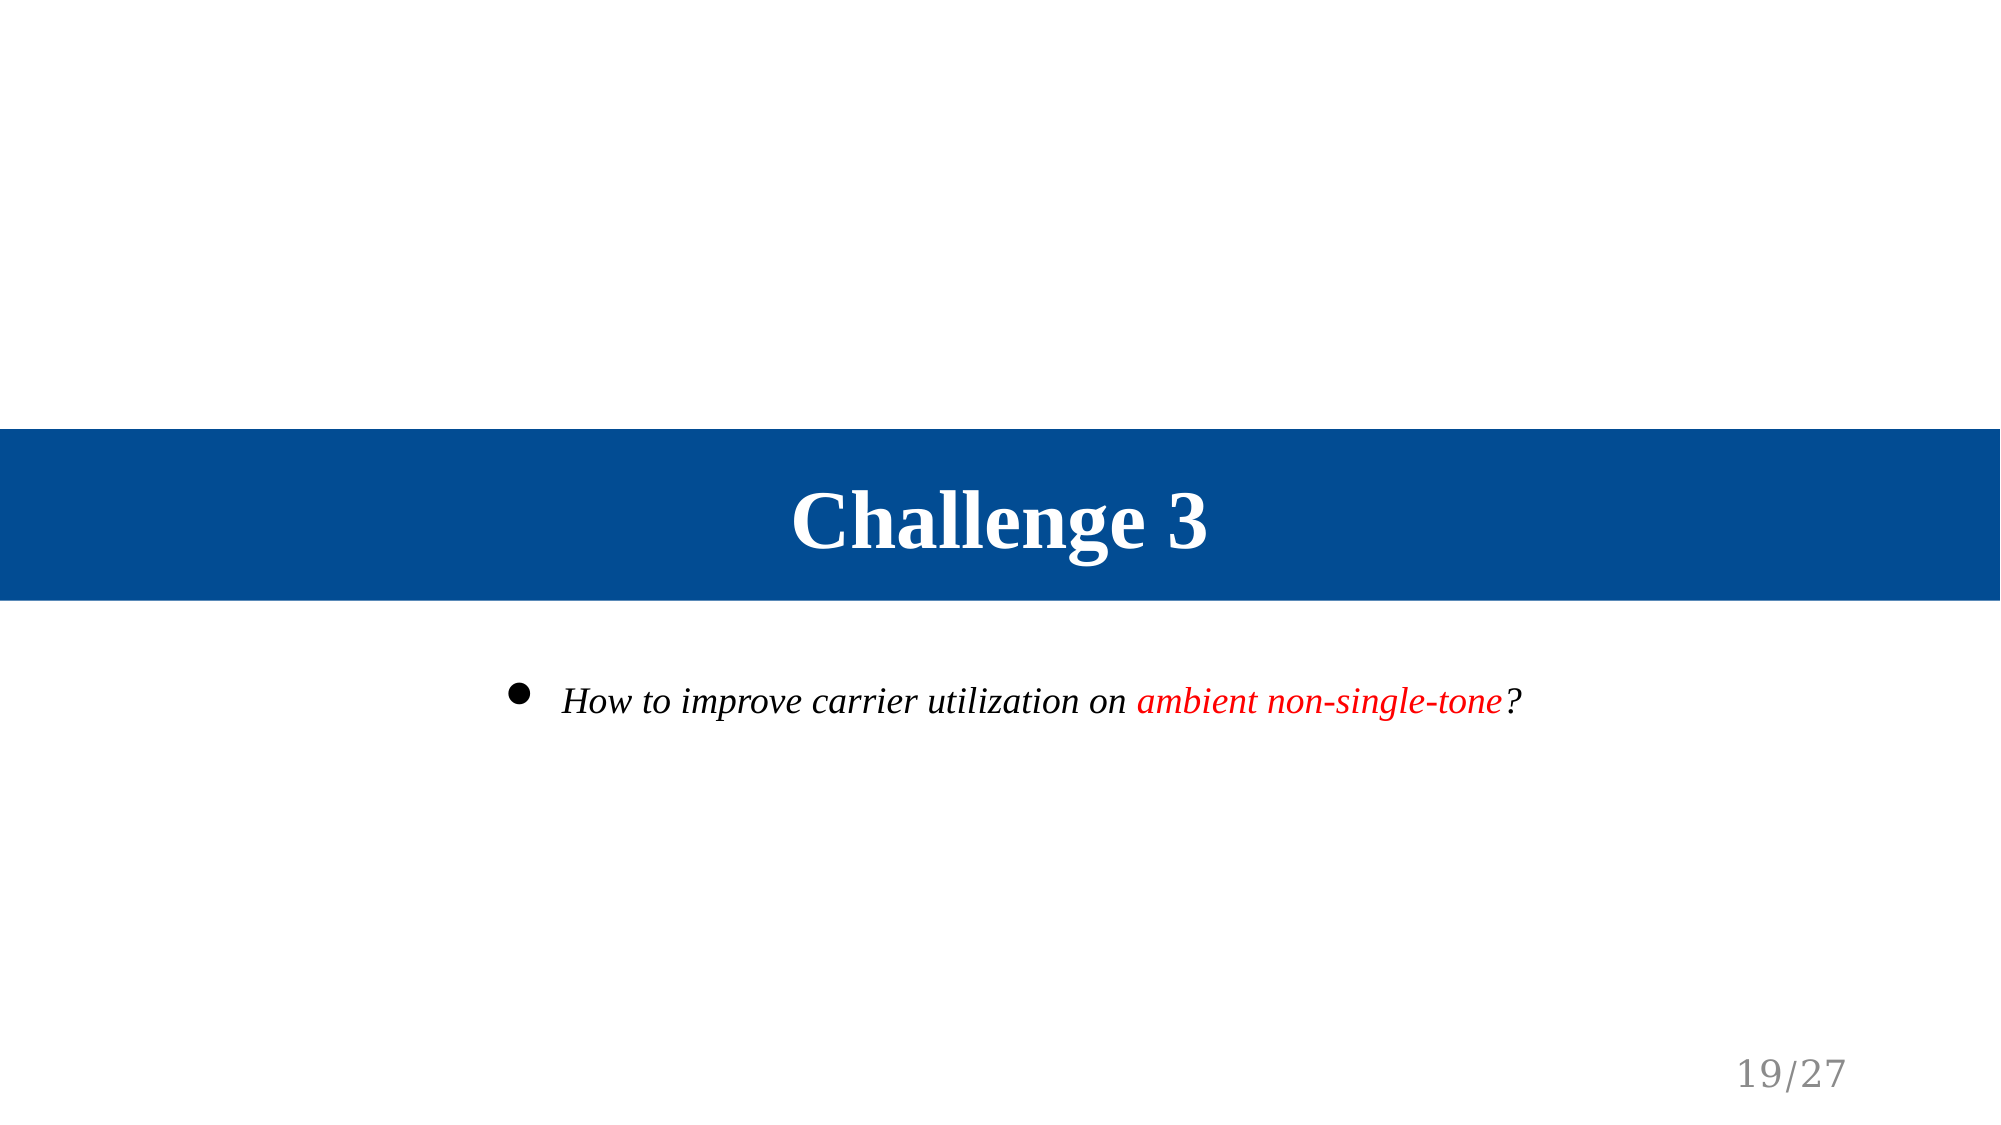

Challenge 3
 How to improve carrier utilization on ambient non-single-tone?
19/27